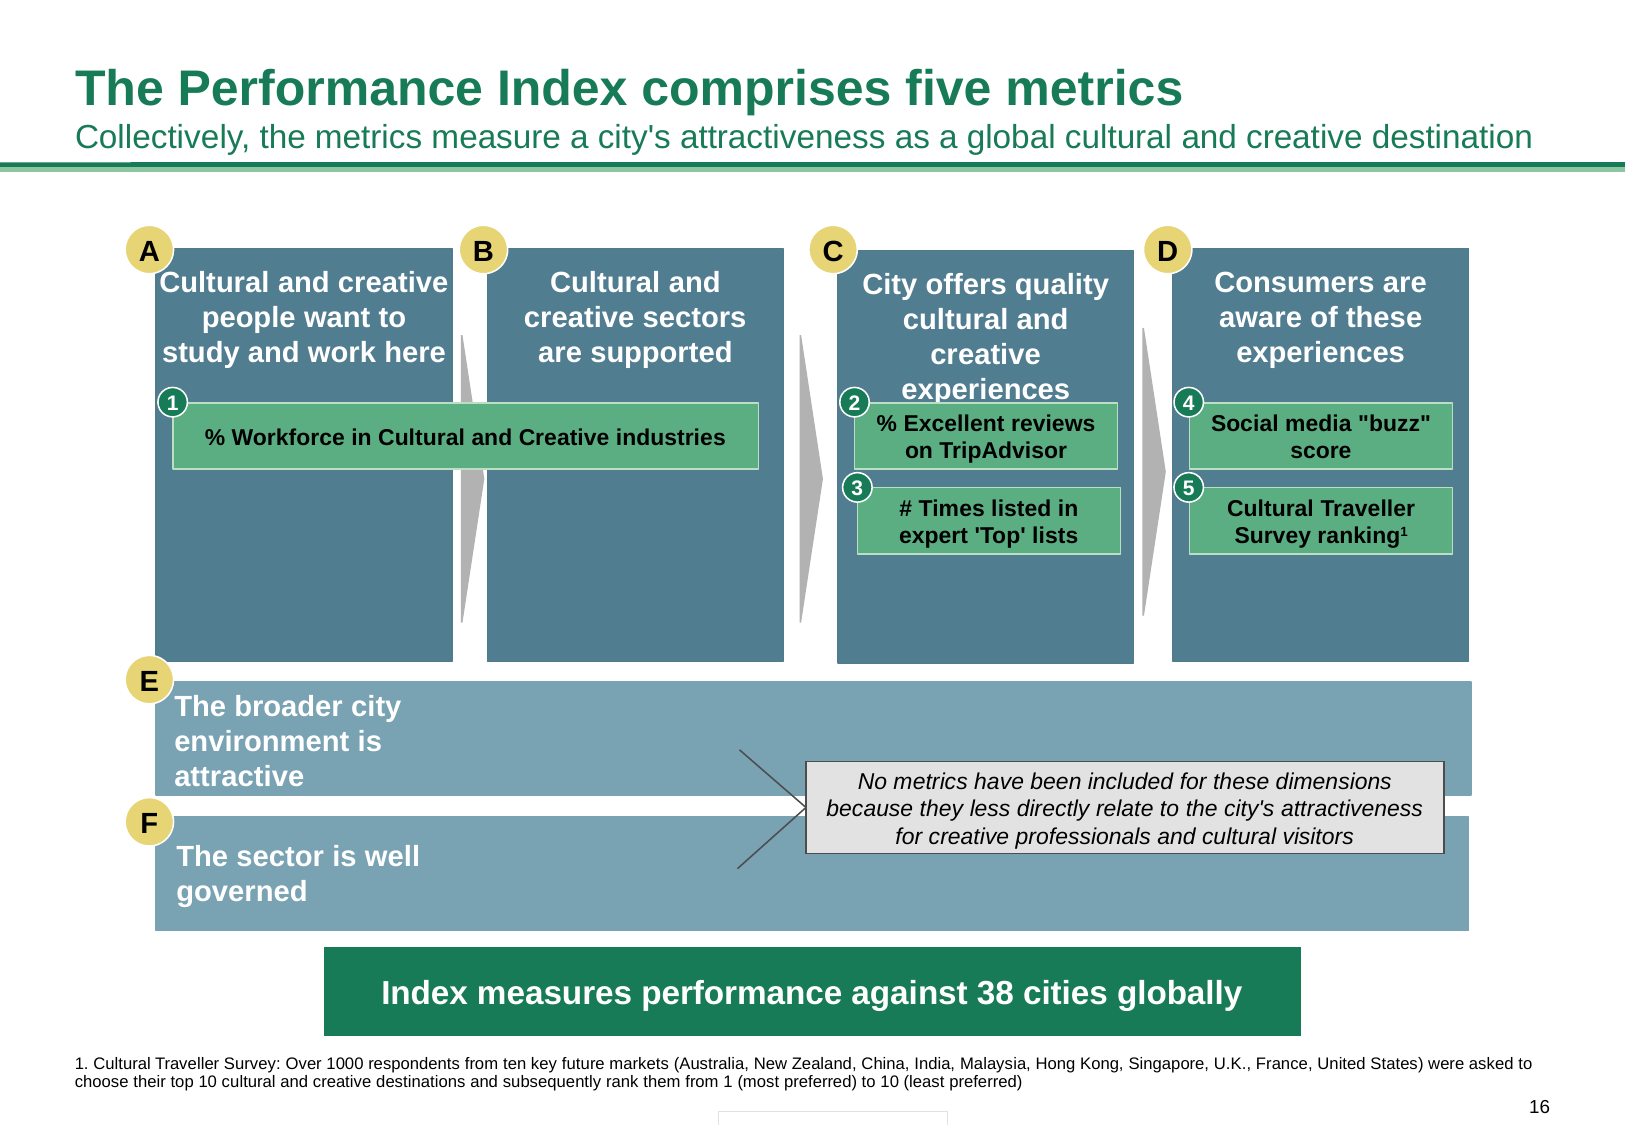

# The Performance Index comprises five metrics Collectively, the metrics measure a city's attractiveness as a global cultural and creative destination
A
B
C
D
Cultural and creative people want to study and work here
Cultural and creative sectors are supported
Consumers are aware of these experiences
City offers quality cultural and creative experiences
1
2
4
% Workforce in Cultural and Creative industries
% Excellent reviews on TripAdvisor
Social media "buzz" score

3
5
# Times listed in expert 'Top' lists
Cultural Traveller Survey ranking1
E
The broader city environment is attractive

No metrics have been included for these dimensions because they less directly relate to the city's attractiveness for creative professionals and cultural visitors
F

The sector is well governed
Index measures performance against 38 cities globally
1. Cultural Traveller Survey: Over 1000 respondents from ten key future markets (Australia, New Zealand, China, India, Malaysia, Hong Kong, Singapore, U.K., France, United States) were asked to choose their top 10 cultural and creative destinations and subsequently rank them from 1 (most preferred) to 10 (least preferred)